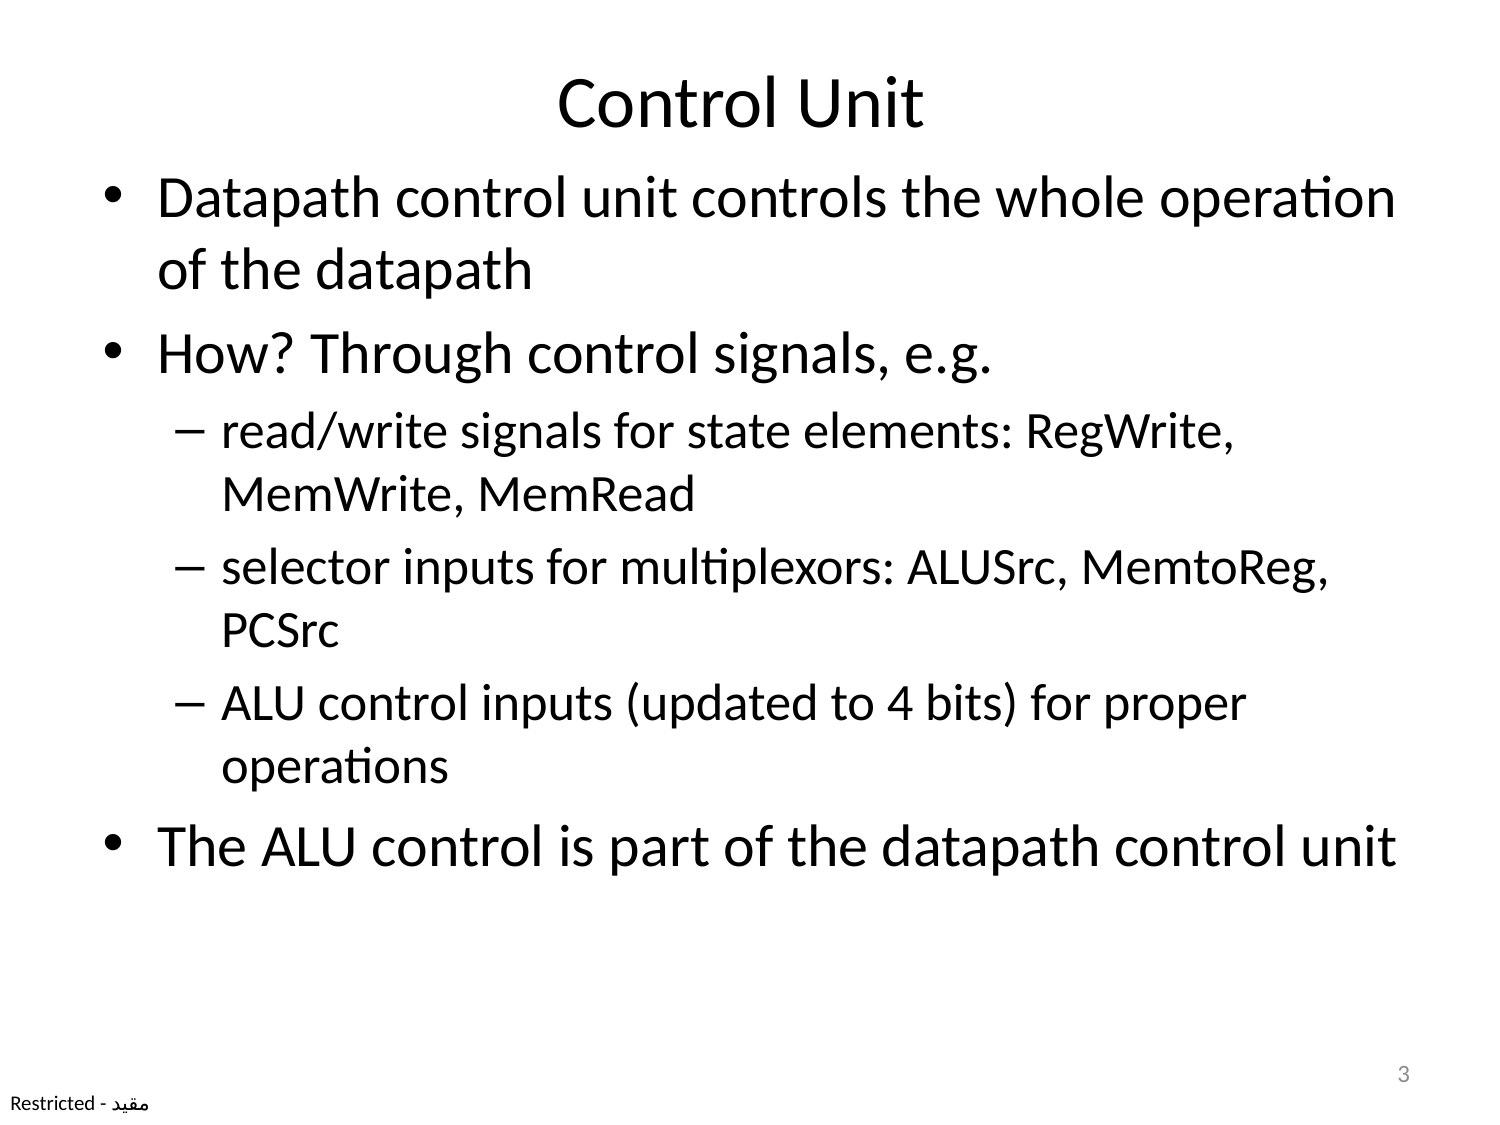

# Control Unit
Datapath control unit controls the whole operation of the datapath
How? Through control signals, e.g.
read/write signals for state elements: RegWrite, MemWrite, MemRead
selector inputs for multiplexors: ALUSrc, MemtoReg, PCSrc
ALU control inputs (updated to 4 bits) for proper operations
The ALU control is part of the datapath control unit

3